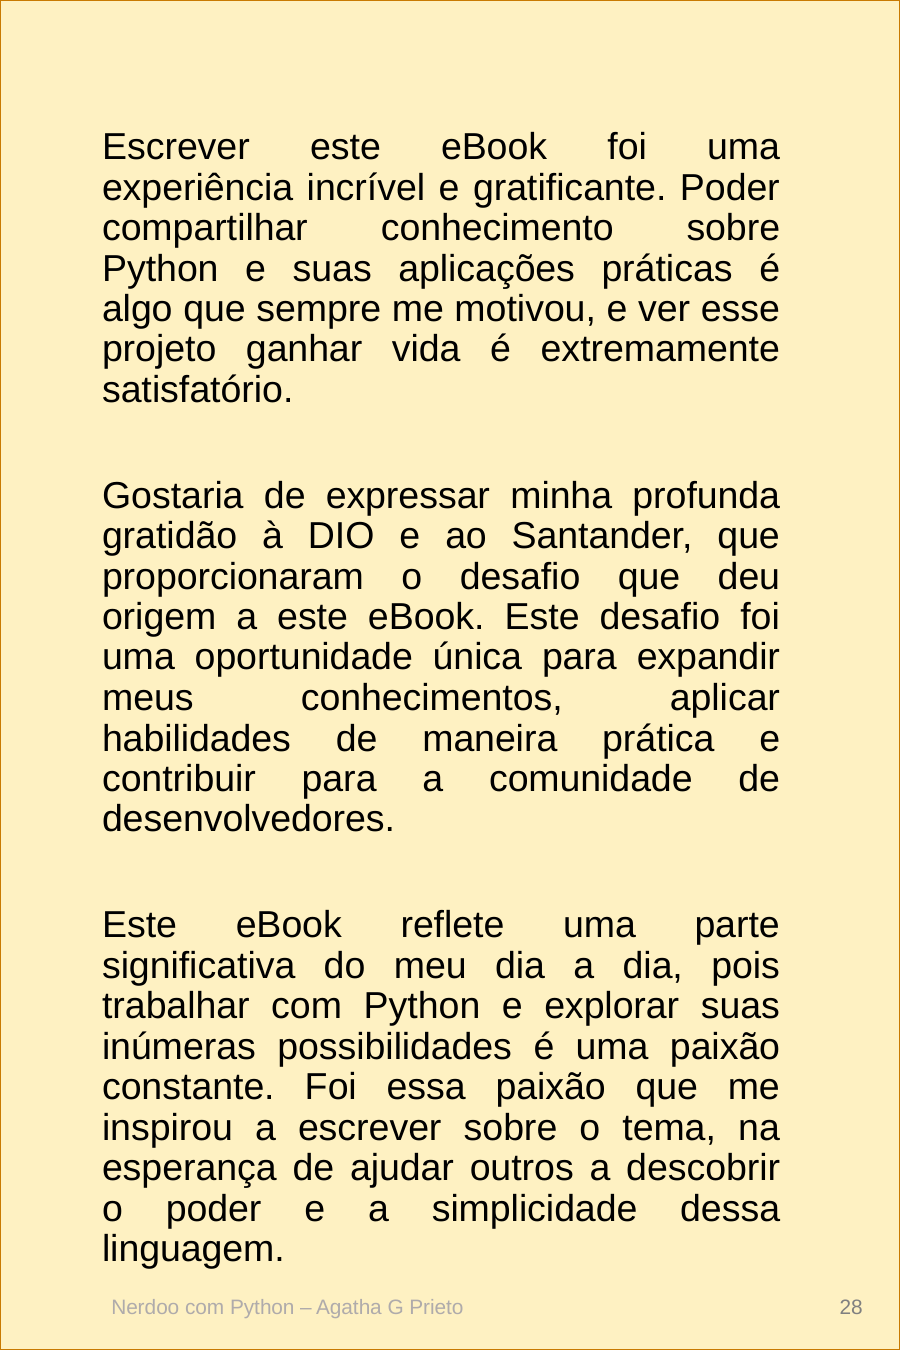

Escrever este eBook foi uma experiência incrível e gratificante. Poder compartilhar conhecimento sobre Python e suas aplicações práticas é algo que sempre me motivou, e ver esse projeto ganhar vida é extremamente satisfatório.

Gostaria de expressar minha profunda gratidão à DIO e ao Santander, que proporcionaram o desafio que deu origem a este eBook. Este desafio foi uma oportunidade única para expandir meus conhecimentos, aplicar habilidades de maneira prática e contribuir para a comunidade de desenvolvedores.

Este eBook reflete uma parte significativa do meu dia a dia, pois trabalhar com Python e explorar suas inúmeras possibilidades é uma paixão constante. Foi essa paixão que me inspirou a escrever sobre o tema, na esperança de ajudar outros a descobrir o poder e a simplicidade dessa linguagem.
Nerdoo com Python – Agatha G Prieto
28